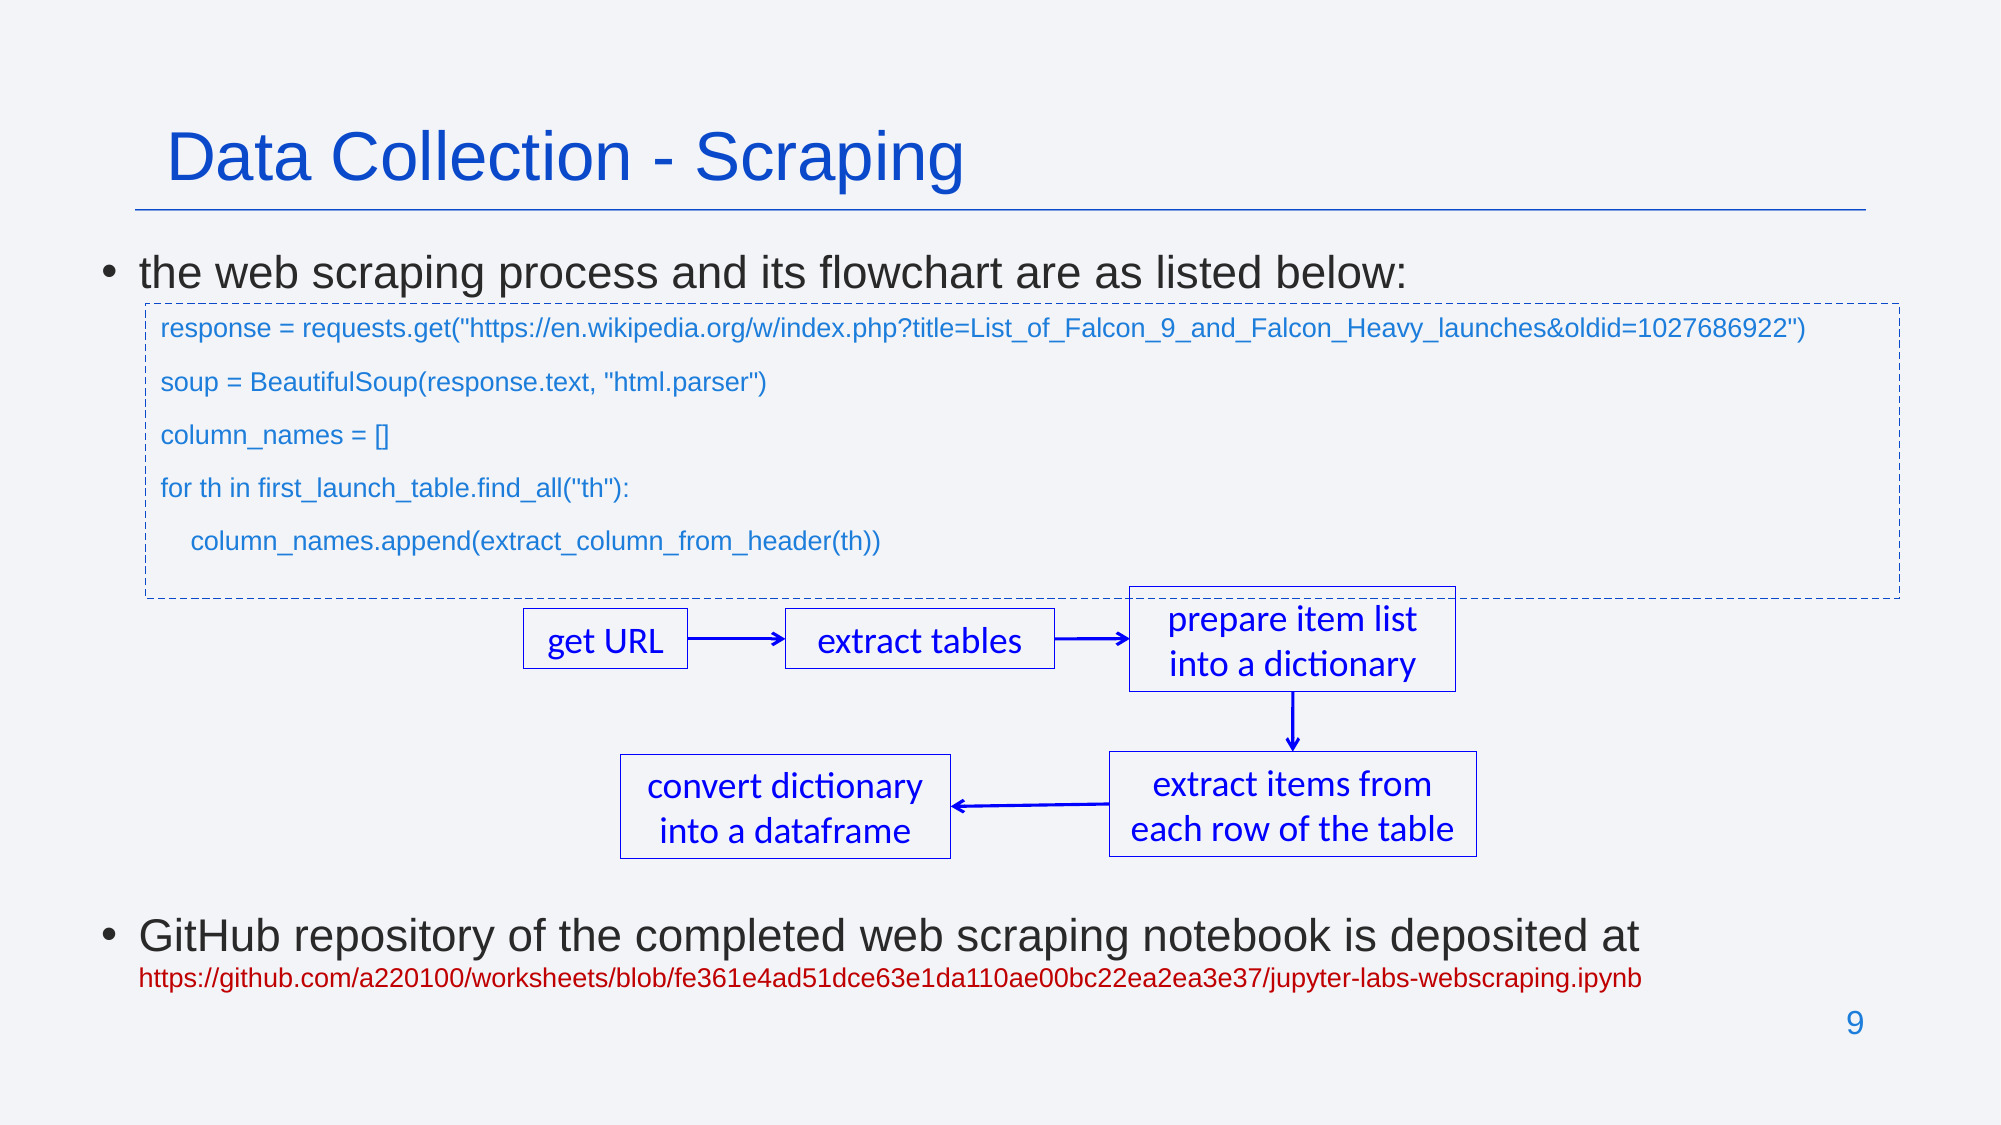

Data Collection - Scraping
the web scraping process and its flowchart are as listed below:
response = requests.get("https://en.wikipedia.org/w/index.php?title=List_of_Falcon_9_and_Falcon_Heavy_launches&oldid=1027686922")
soup = BeautifulSoup(response.text, "html.parser")
column_names = []
for th in first_launch_table.find_all("th"):
    column_names.append(extract_column_from_header(th))

prepare item list into a dictionary
get URL
extract tables
extract items from each row of the table
convert dictionary into a dataframe
GitHub repository of the completed web scraping notebook is deposited at
https://github.com/a220100/worksheets/blob/fe361e4ad51dce63e1da110ae00bc22ea2ea3e37/jupyter-labs-webscraping.ipynb
9